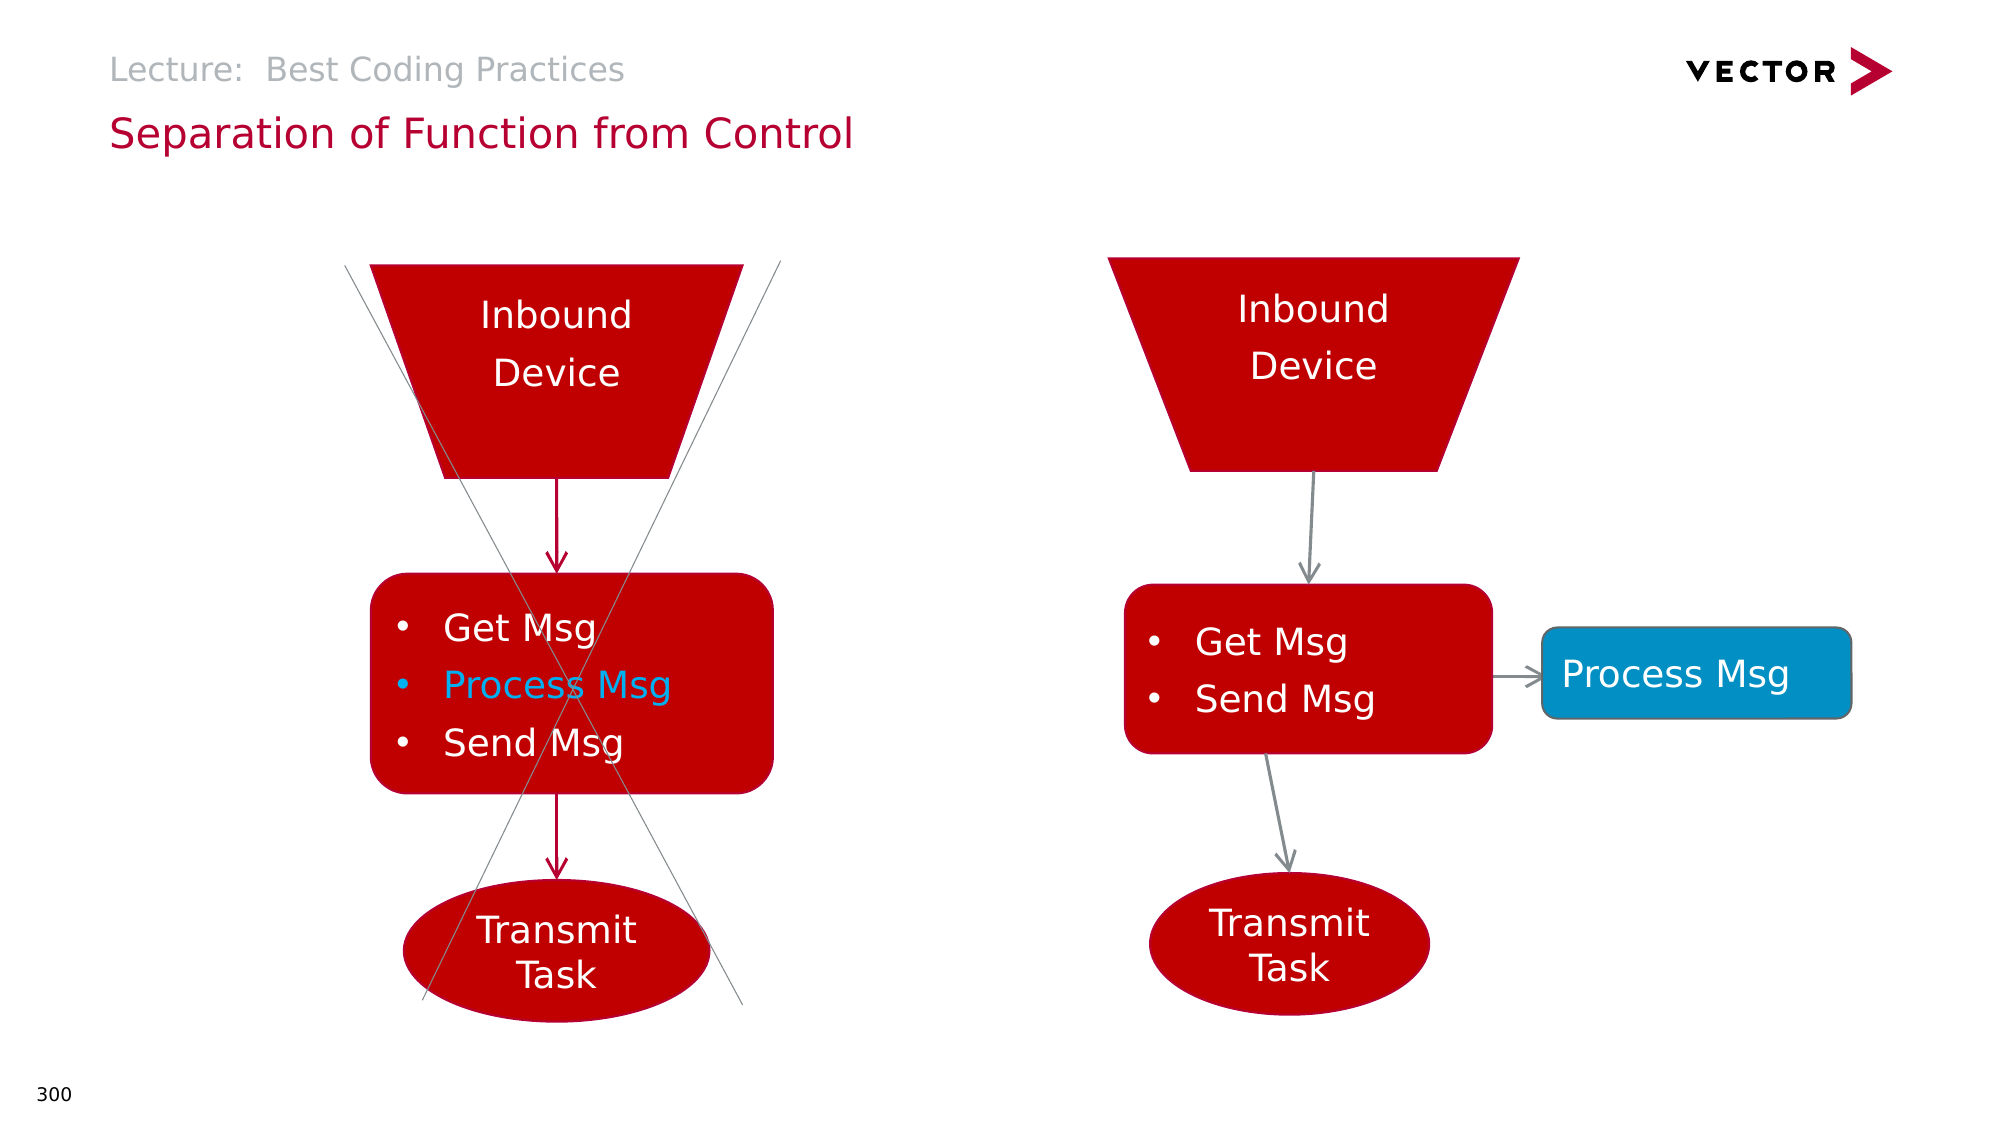

# Lecture:  Best Coding Practices
Separation of Function from Control
Inbound
Device

Get Msg
Send Msg

Transmit Task
Process Msg
Inbound
Device

Get Msg
Process Msg
Send Msg

Transmit Task